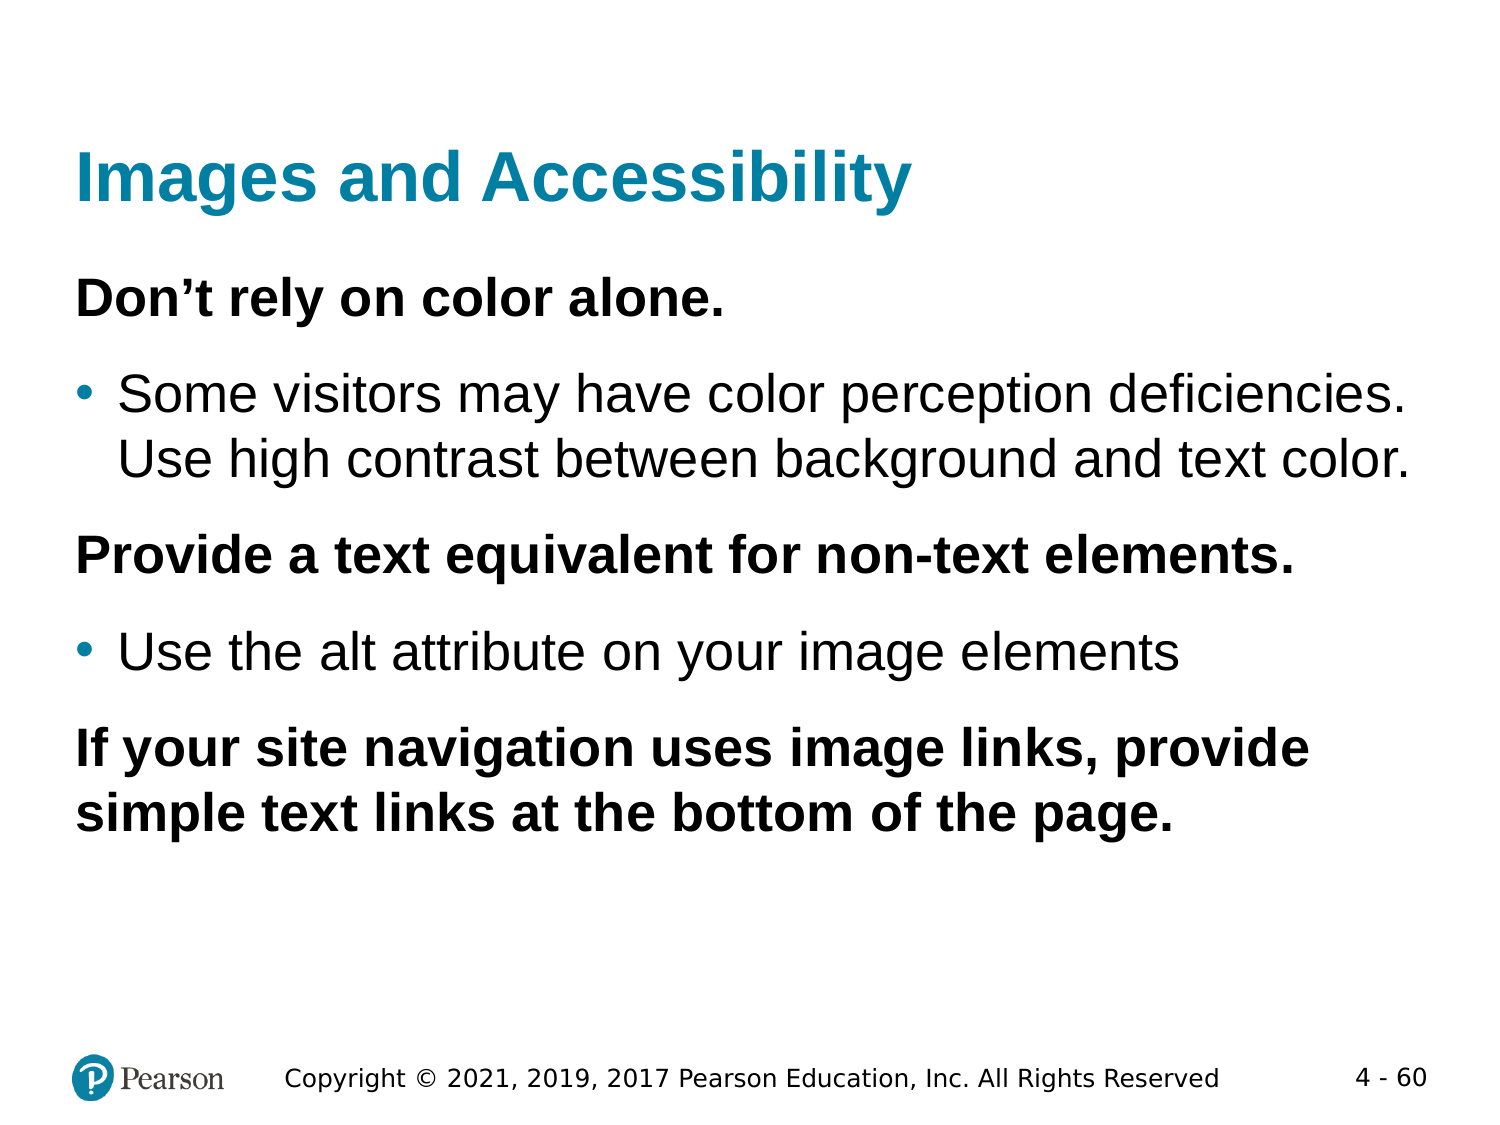

# Images and Accessibility
Don’t rely on color alone.
Some visitors may have color perception deficiencies. Use high contrast between background and text color.
Provide a text equivalent for non-text elements.
Use the alt attribute on your image elements
If your site navigation uses image links, provide simple text links at the bottom of the page.